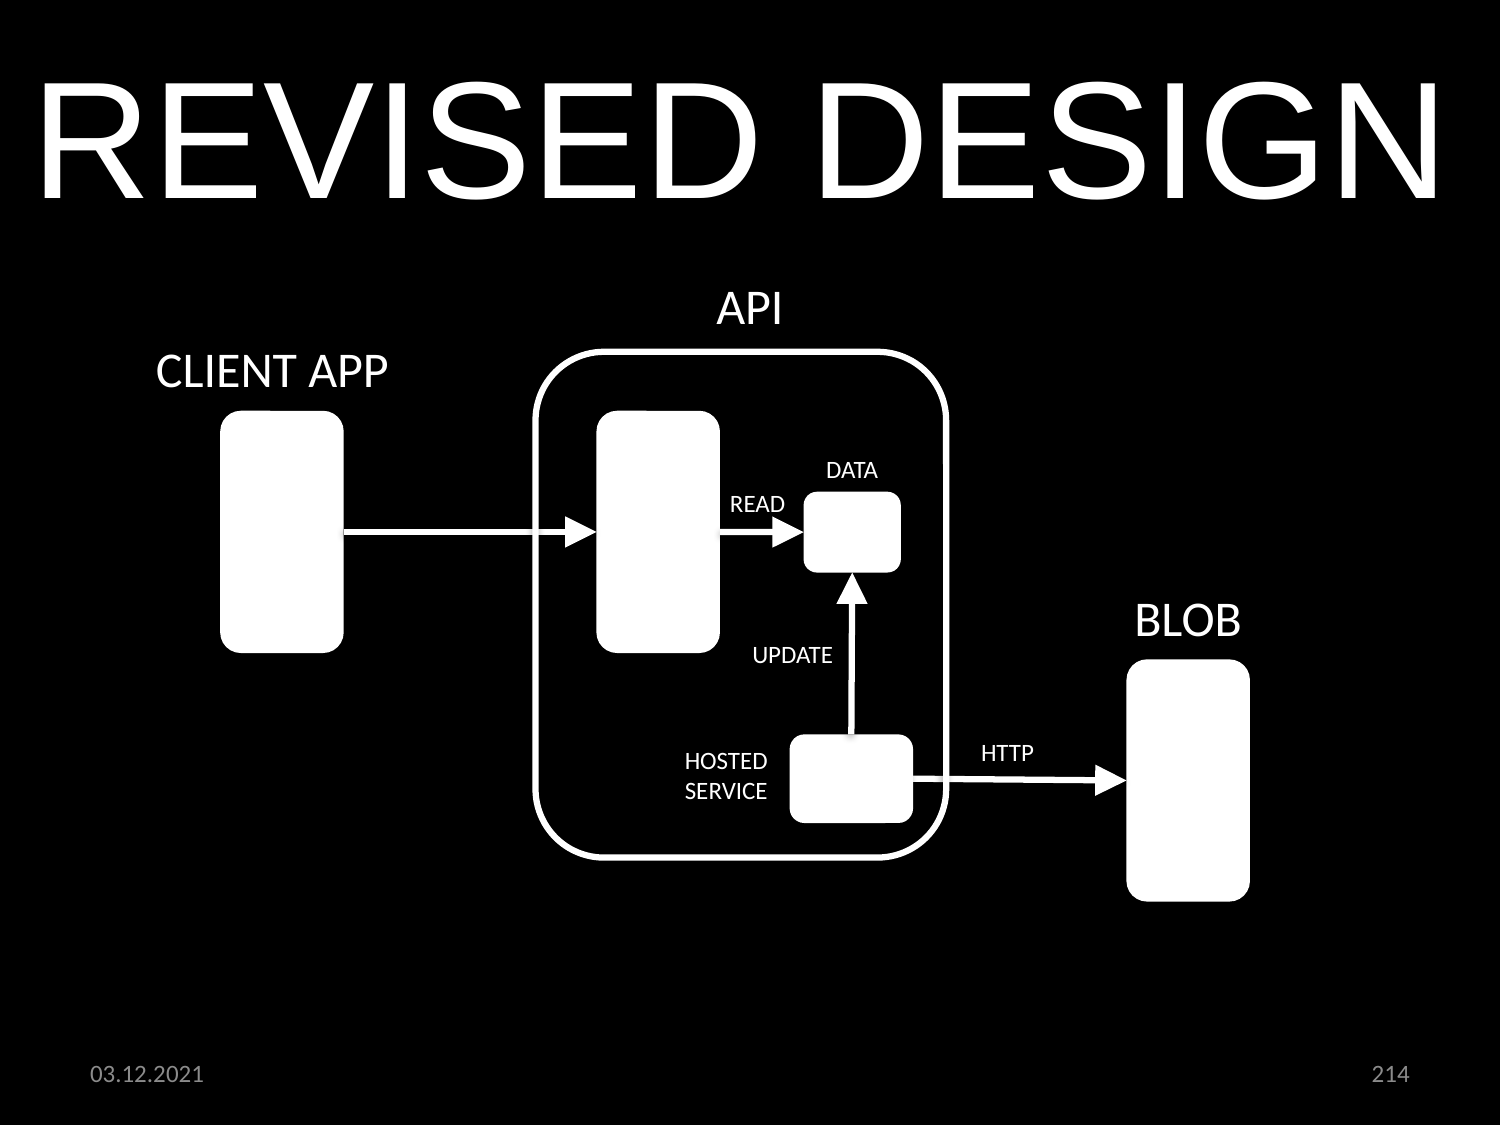

✗
REVISED DESIGN
API
CLIENT APP

DATA
READ

BLOB
UPDATE

HTTP

HOSTED
SERVICE
03.12.2021
214